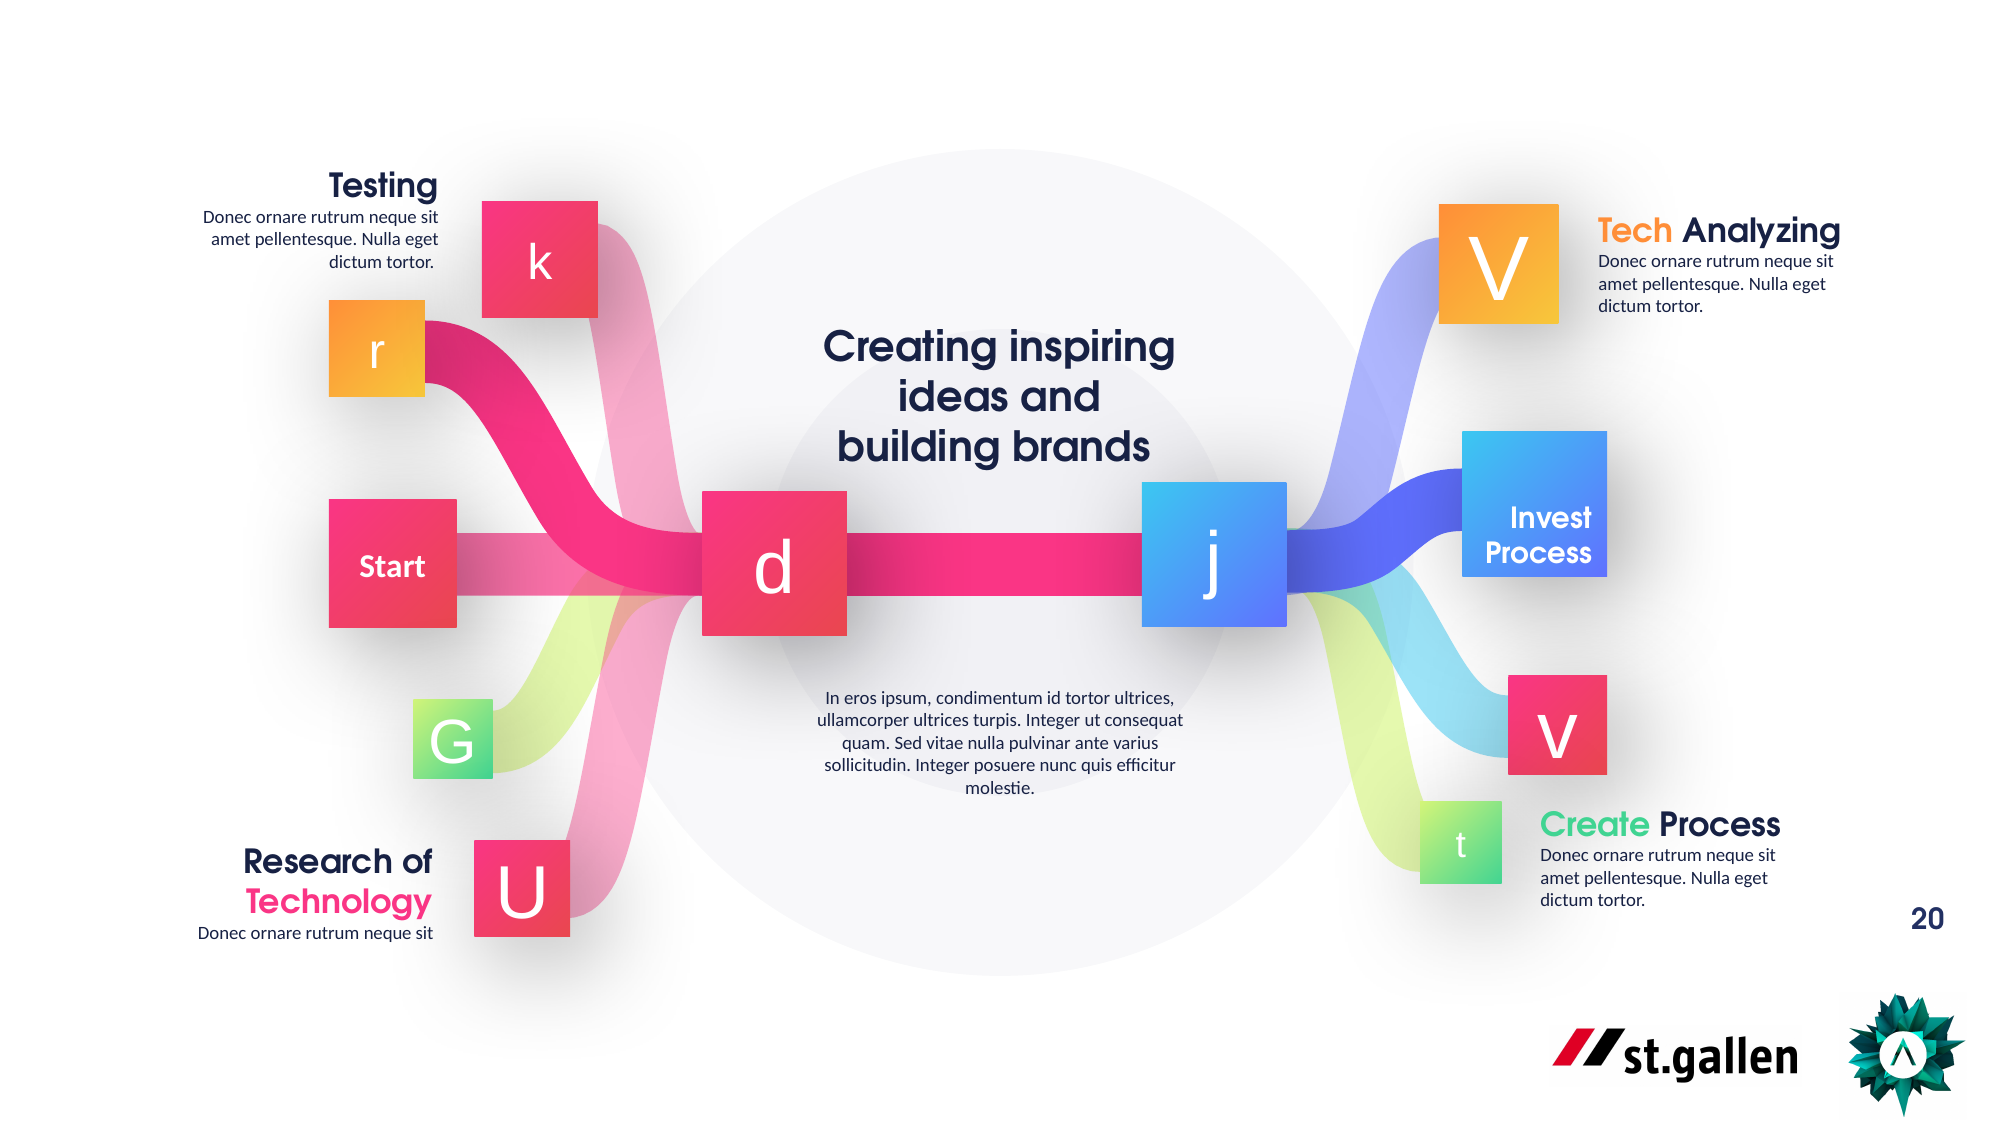

Testing
Donec ornare rutrum neque sit amet pellentesque. Nulla eget dictum tortor.
k
Tech Analyzing
Donec ornare rutrum neque sit amet pellentesque. Nulla eget dictum tortor.
V

r
Creating inspiring ideas and building brands

Invest Process
j
d

Start

v
In eros ipsum, condimentum id tortor ultrices, ullamcorper ultrices turpis. Integer ut consequat quam. Sed vitae nulla pulvinar ante varius sollicitudin. Integer posuere nunc quis efficitur molestie.
G
Create Process
Donec ornare rutrum neque sit amet pellentesque. Nulla eget dictum tortor.
t
Research of Technology
Donec ornare rutrum neque sit
U